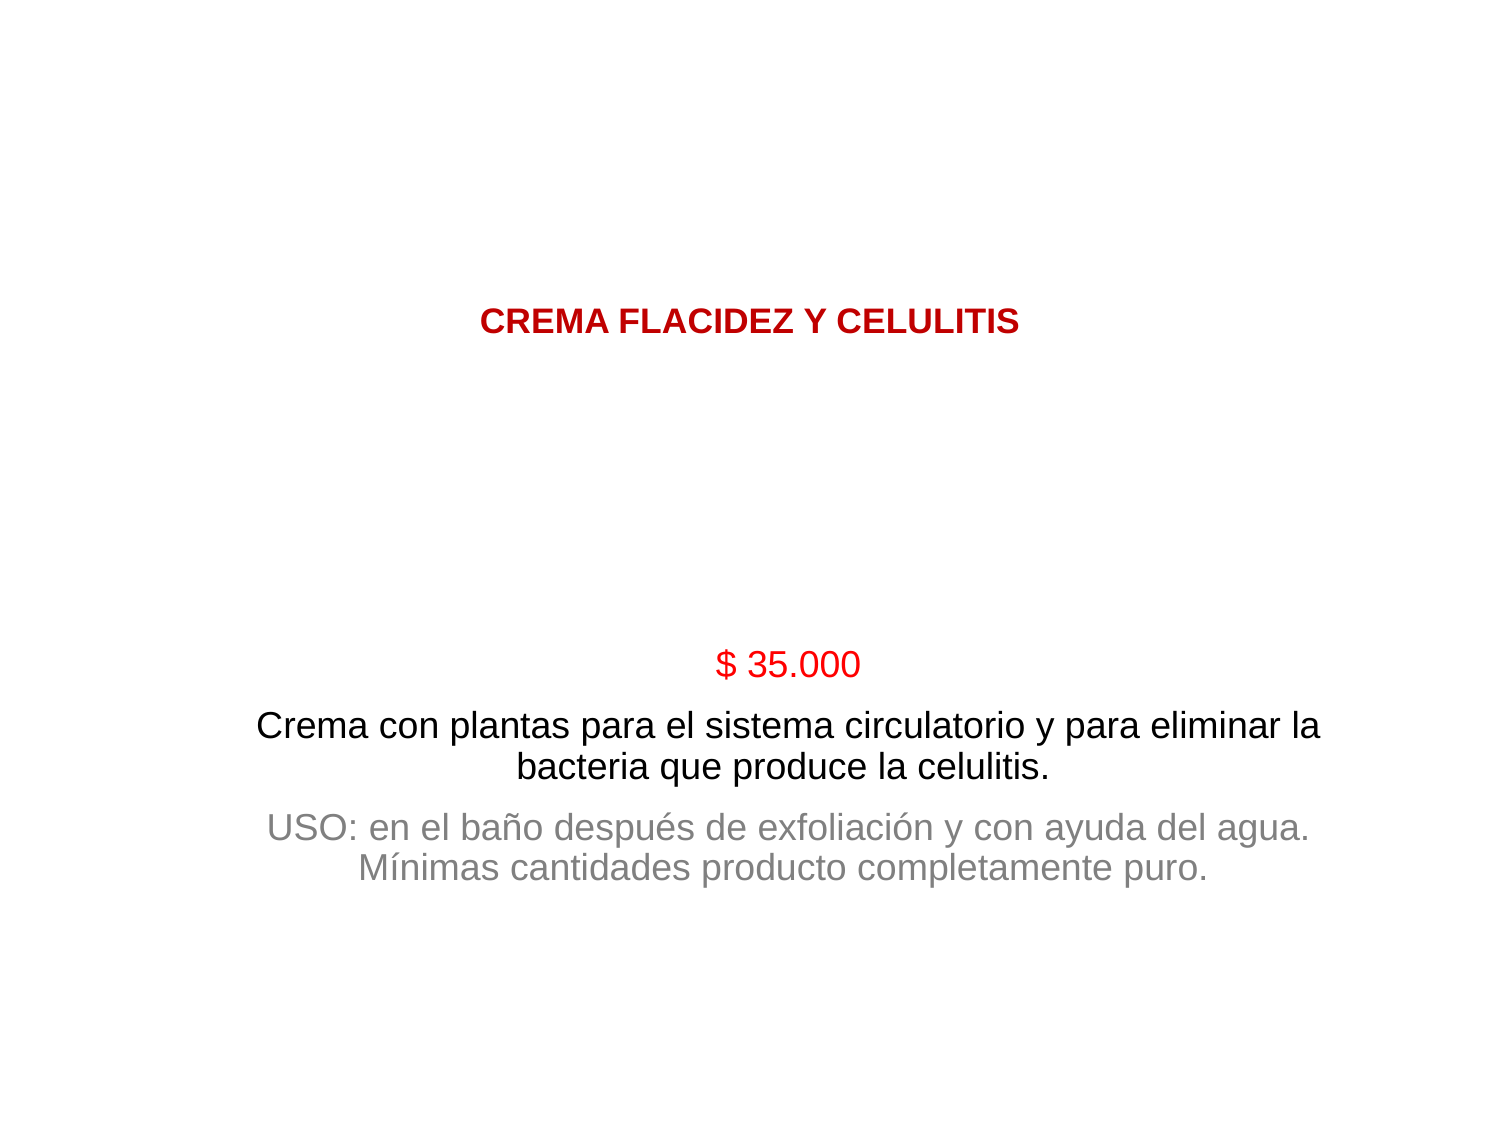

CREMA FLACIDEZ Y CELULITIS

$ 35.000
Crema con plantas para el sistema circulatorio y para eliminar la bacteria que produce la celulitis.
USO: en el baño después de exfoliación y con ayuda del agua. Mínimas cantidades producto completamente puro.